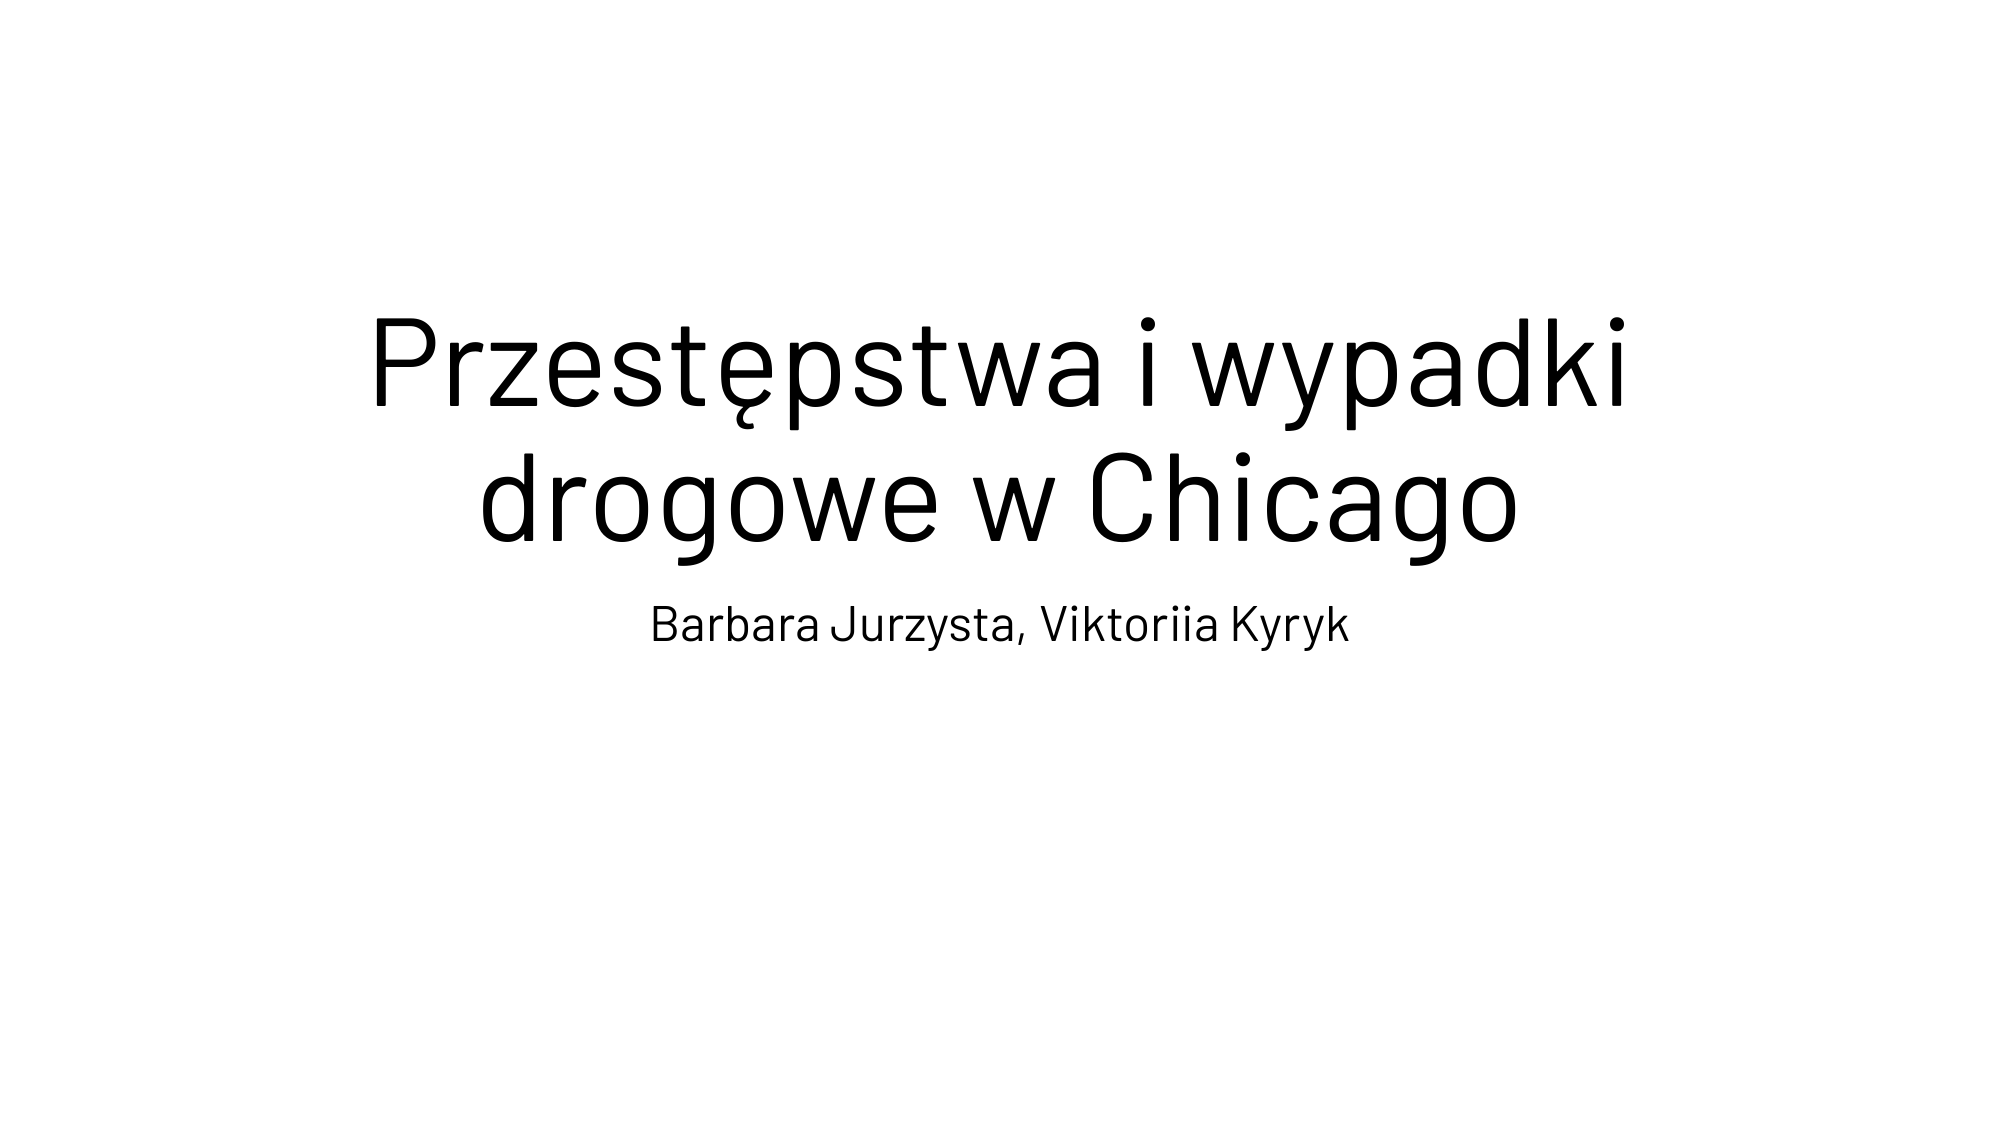

# Przestępstwa i wypadki drogowe w Chicago
Barbara Jurzysta, Viktoriia Kyryk